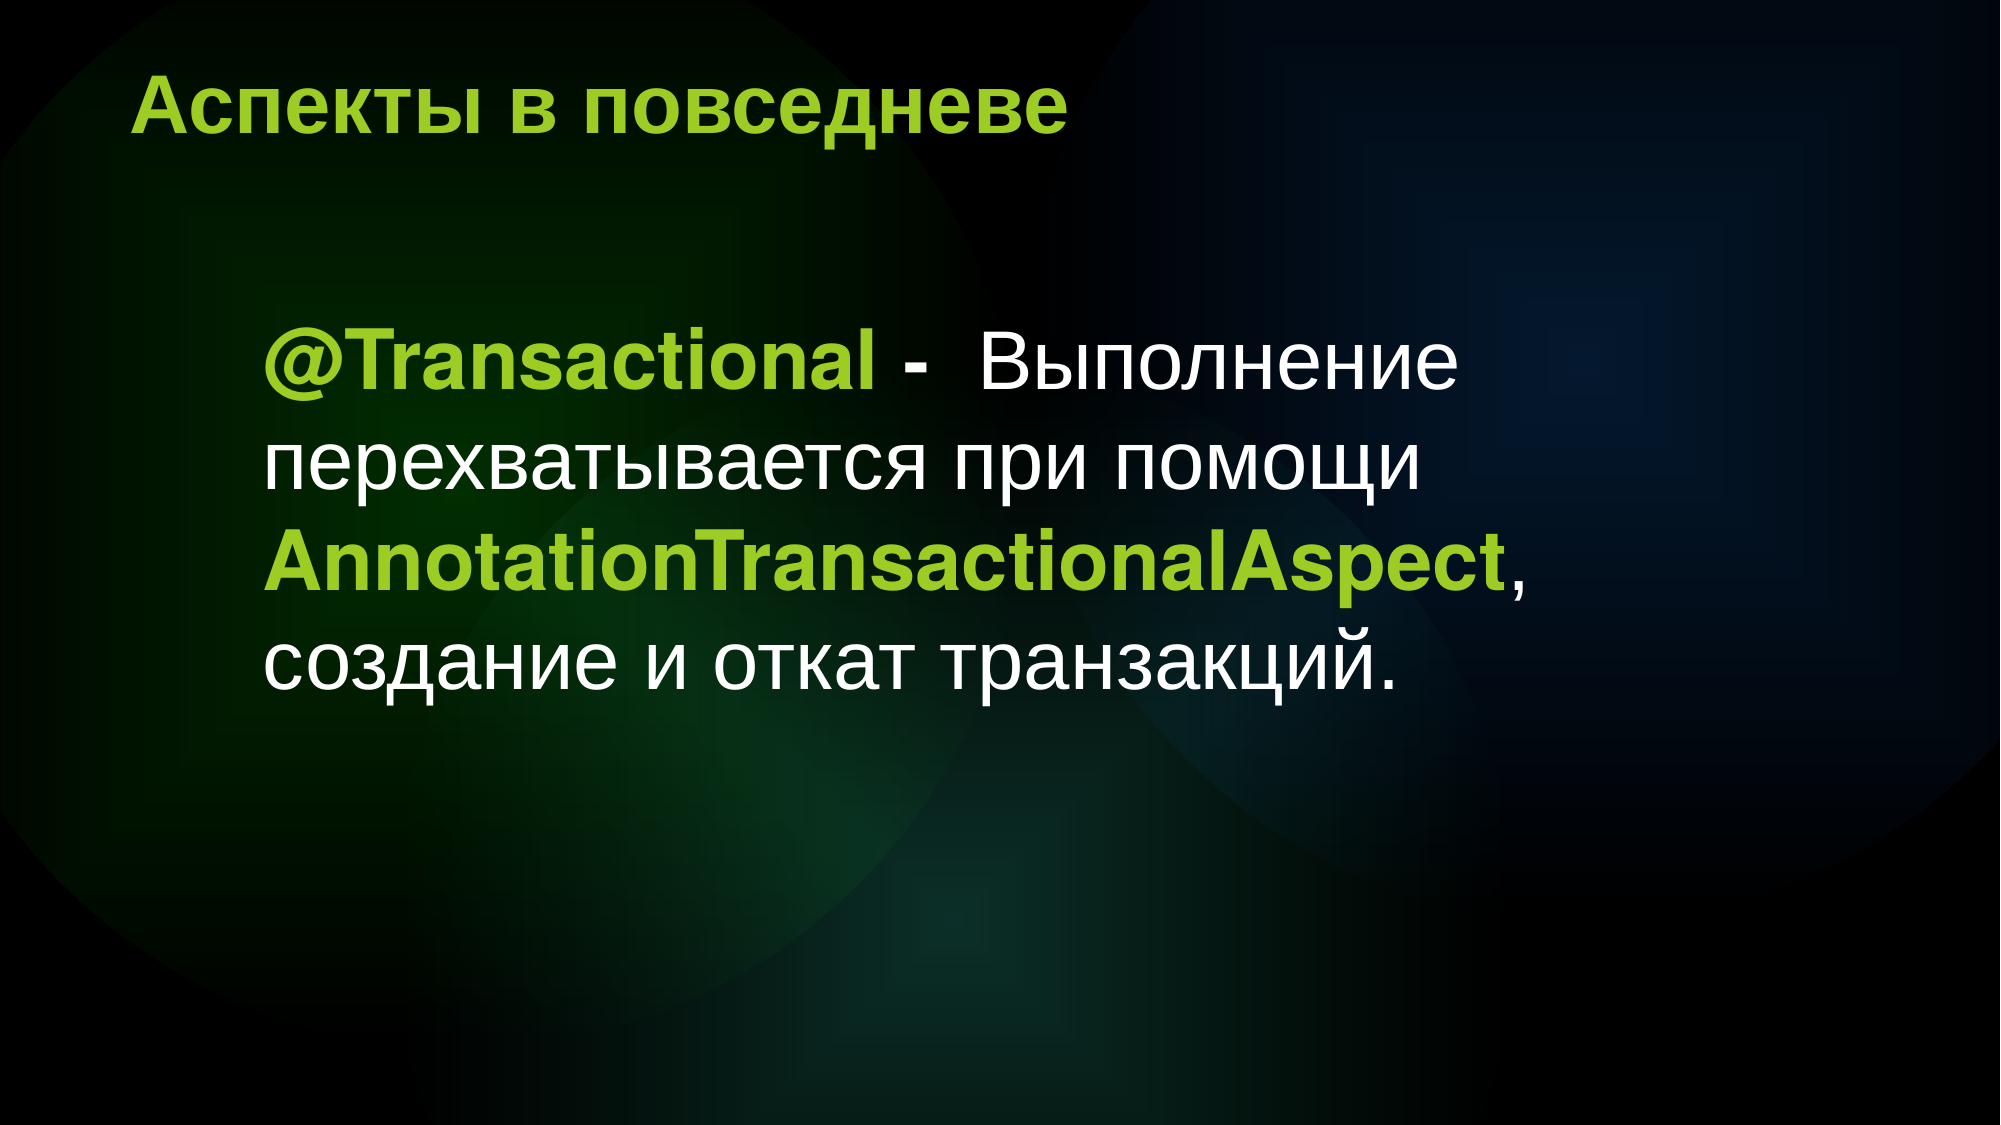

Аспекты в повседневе
@Transactional -  Выполнение перехватывается при помощи AnnotationTransactionalAspect, создание и откат транзакций.